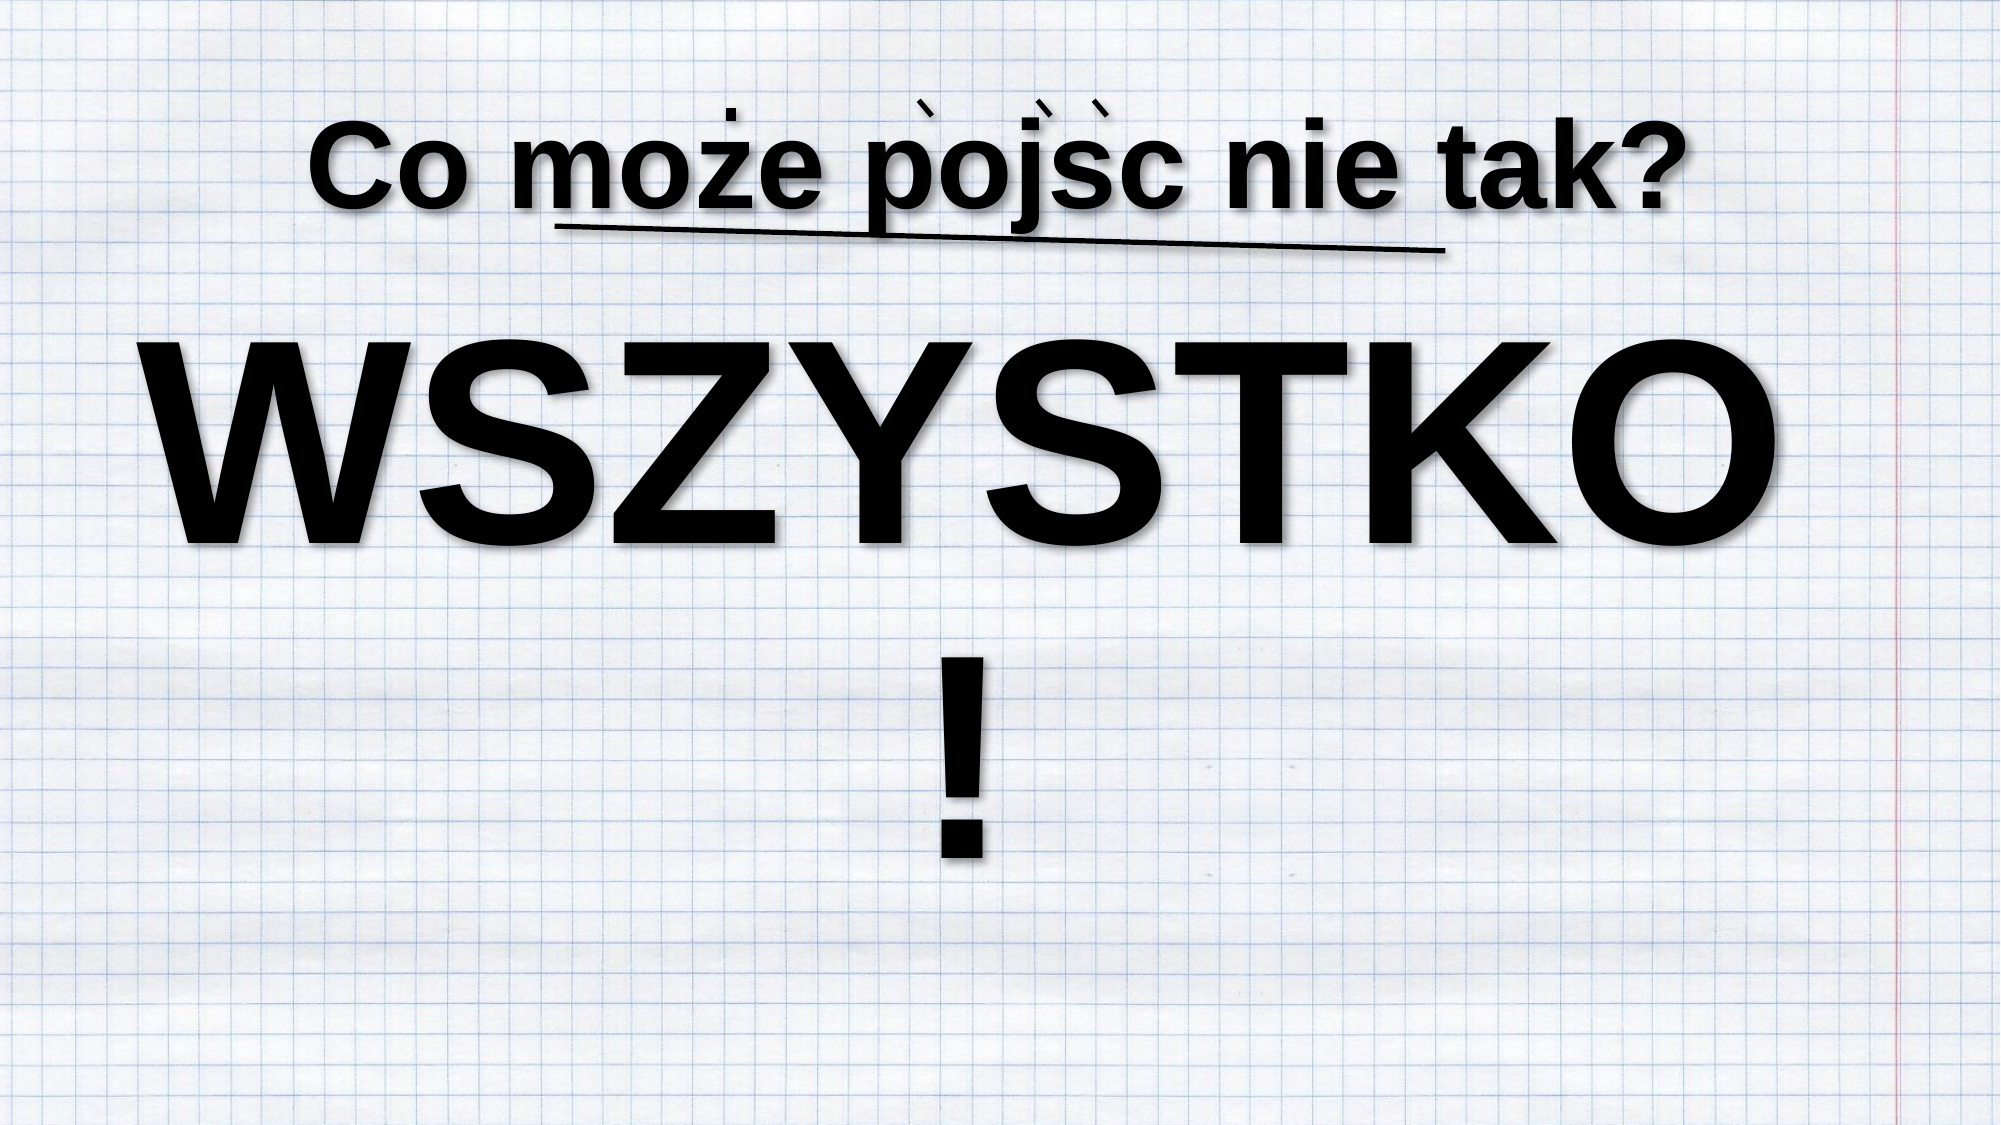

# Co moze pojsc nie tak?
WSZYSTKO!